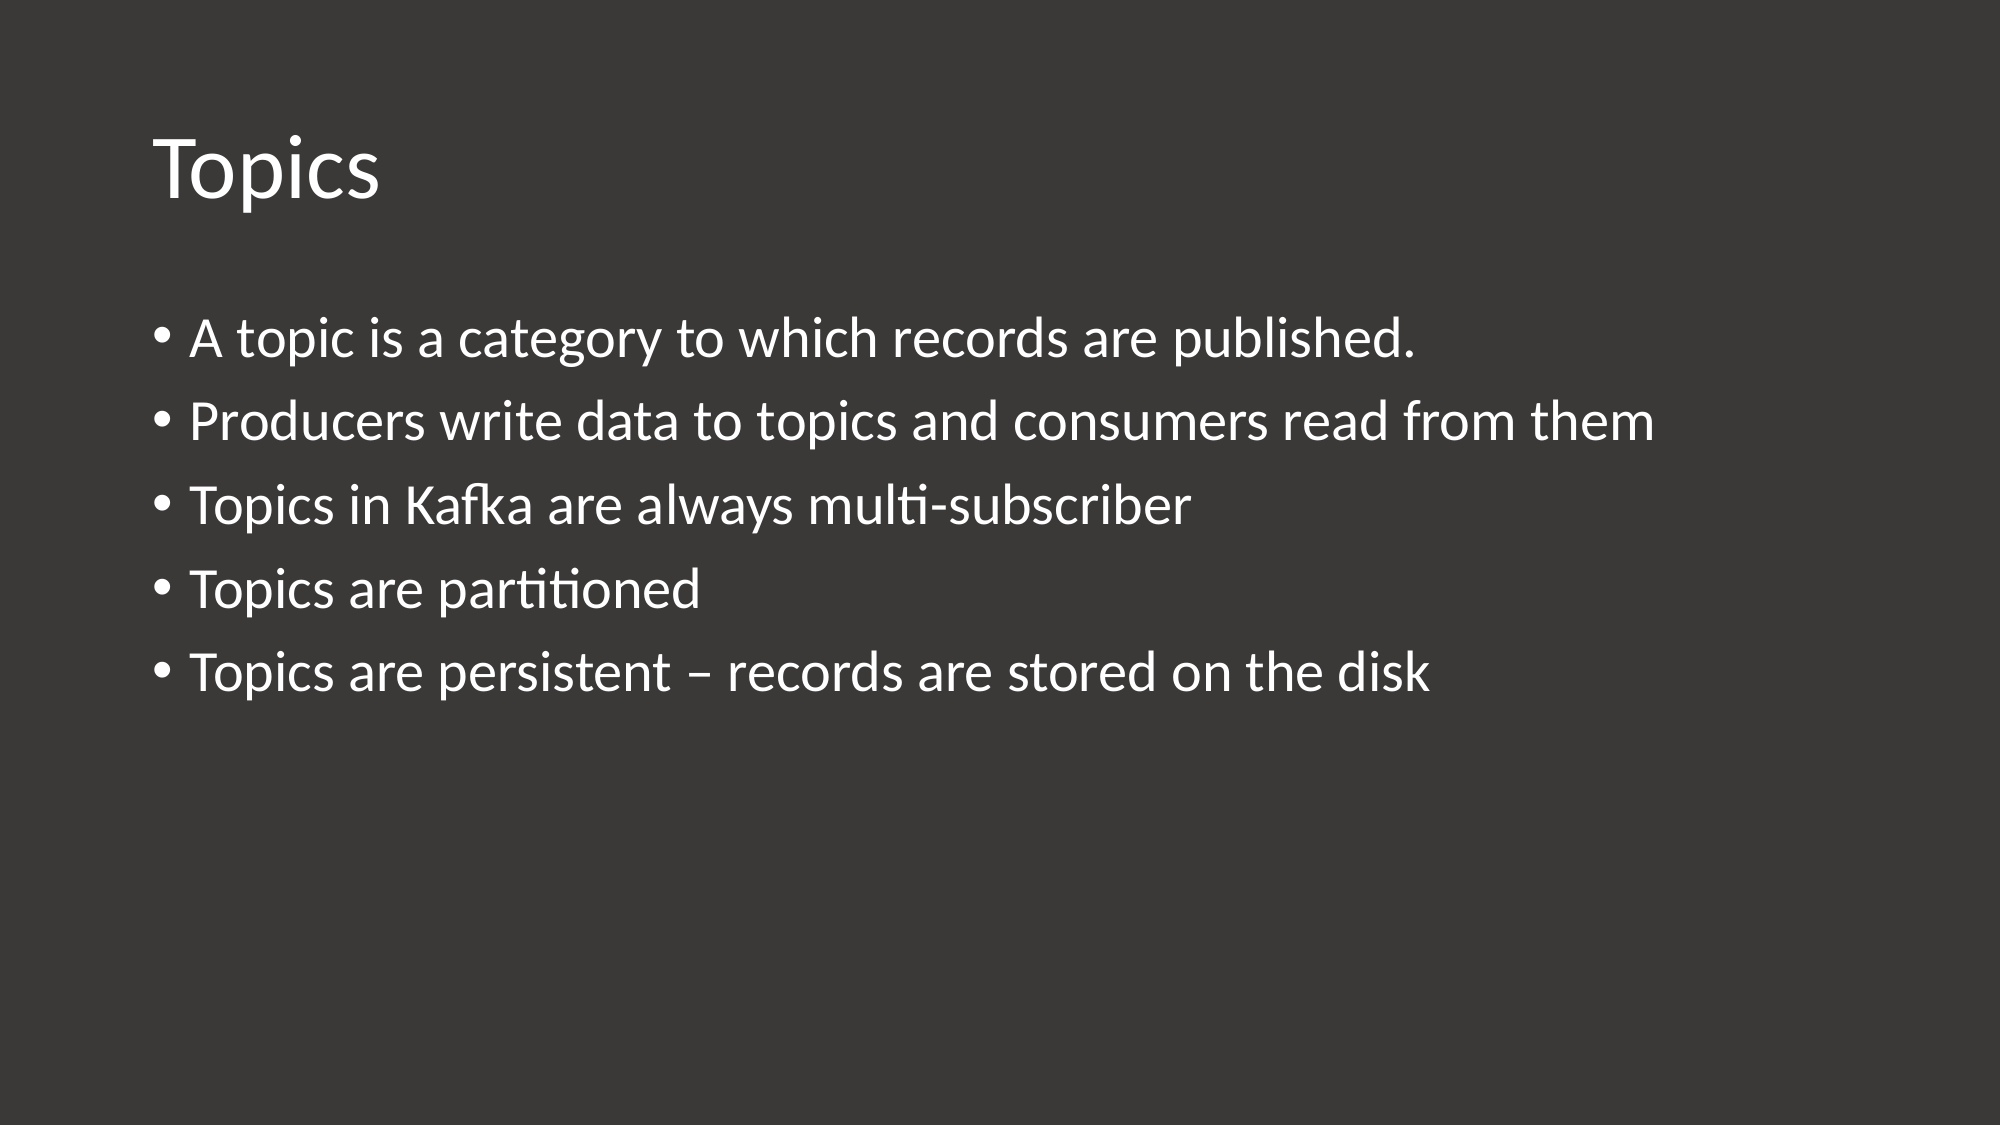

# Topics
A topic is a category to which records are published.
Producers write data to topics and consumers read from them
Topics in Kafka are always multi-subscriber
Topics are partitioned
Topics are persistent – records are stored on the disk